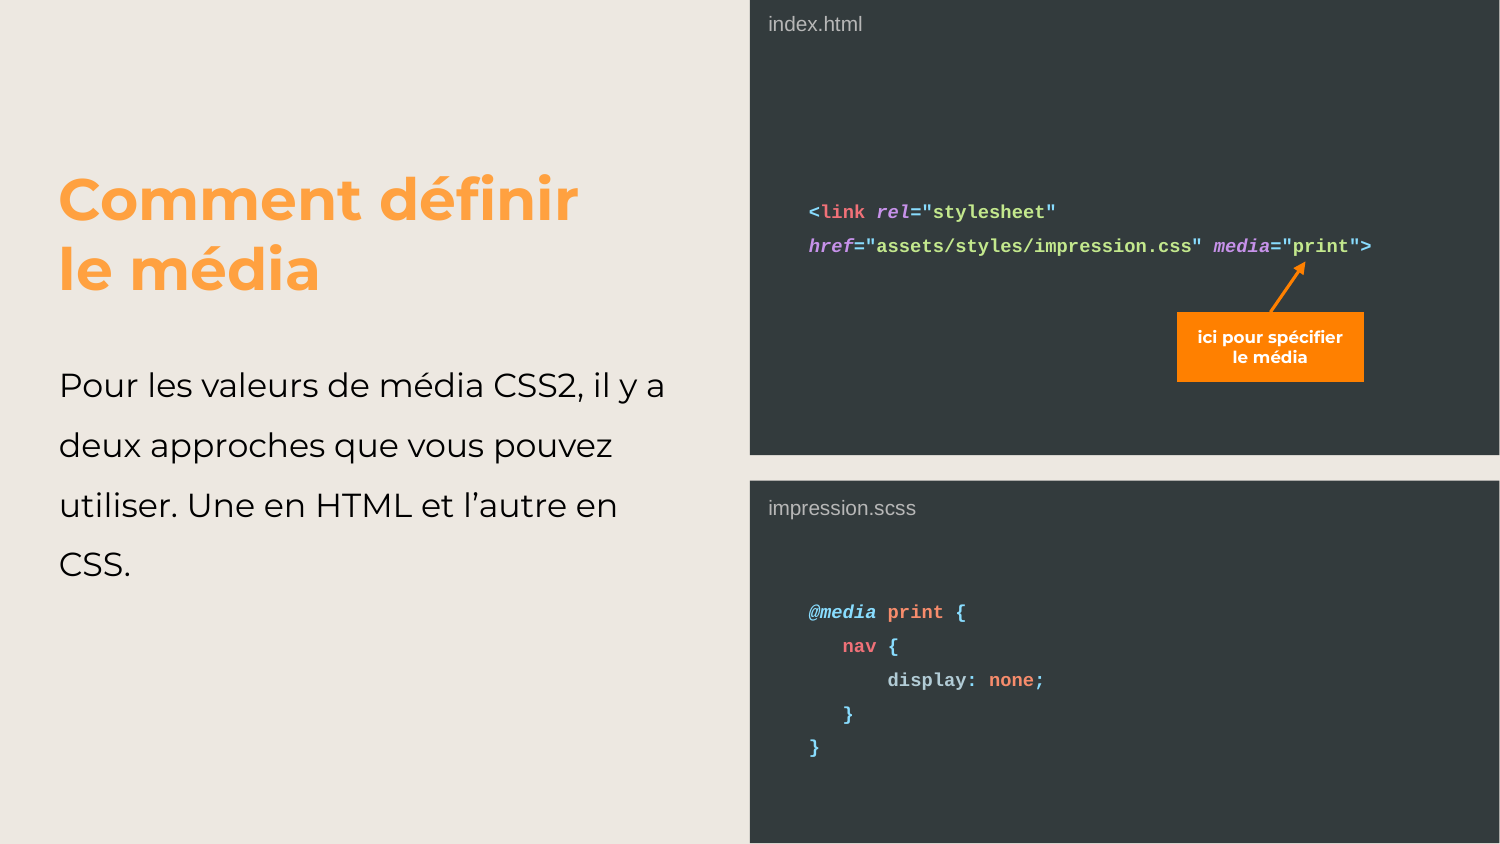

<link rel="stylesheet" href="assets/styles/impression.css" media="print">

index.html
Comment définir
le média

Pour les valeurs de média CSS2, il y a deux approches que vous pouvez utiliser. Une en HTML et l’autre en CSS.

ici pour spécifier le média

@media print {
   nav {
       display: none;
   }
}
impression.scss